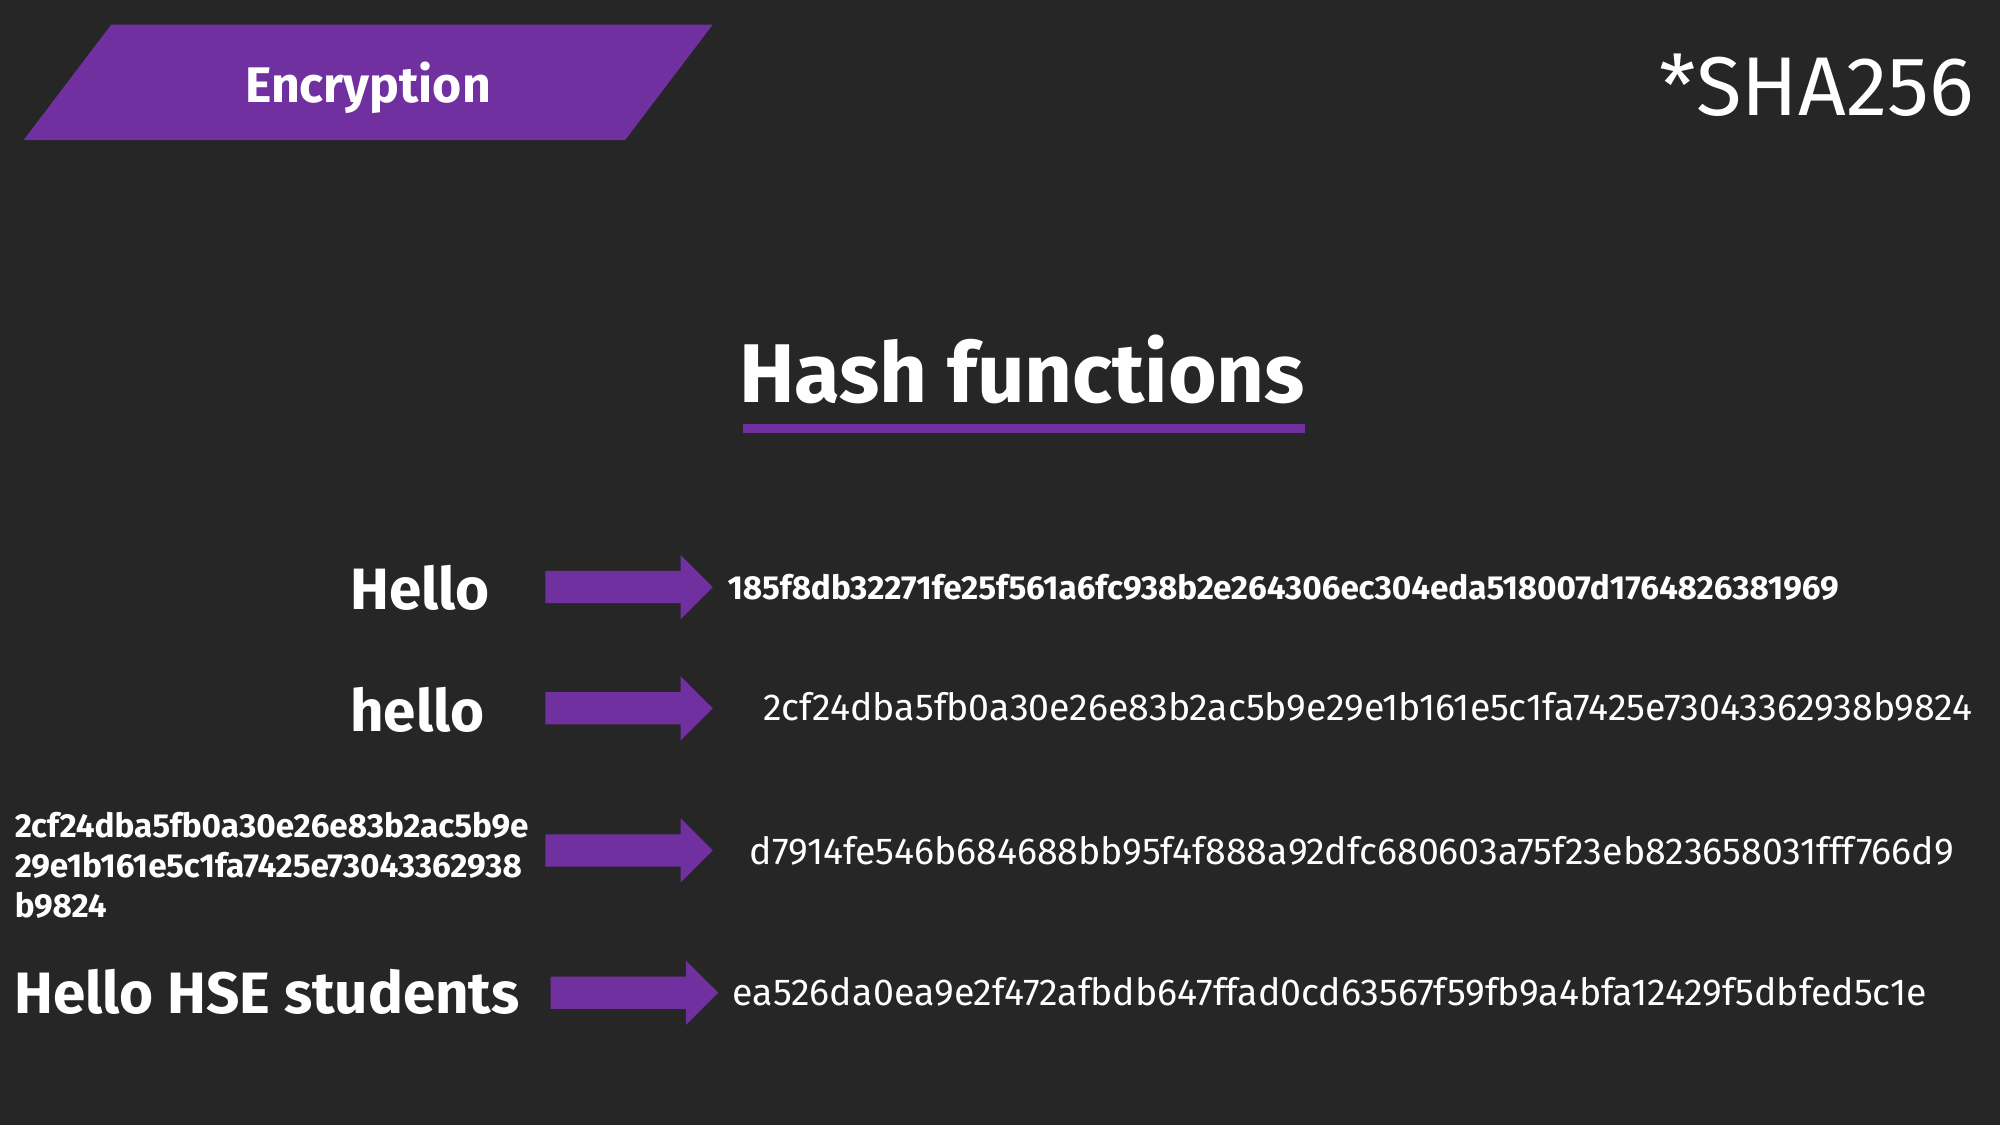

Encryption
*SHA256
Hash functions

Hello

185f8db32271fe25f561a6fc938b2e264306ec304eda518007d1764826381969
hello
2cf24dba5fb0a30e26e83b2ac5b9e29e1b161e5c1fa7425e73043362938b9824

2cf24dba5fb0a30e26e83b2ac5b9e29e1b161e5c1fa7425e73043362938b9824

d7914fe546b684688bb95f4f888a92dfc680603a75f23eb823658031fff766d9
Hello HSE students

ea526da0ea9e2f472afbdb647ffad0cd63567f59fb9a4bfa12429f5dbfed5c1e